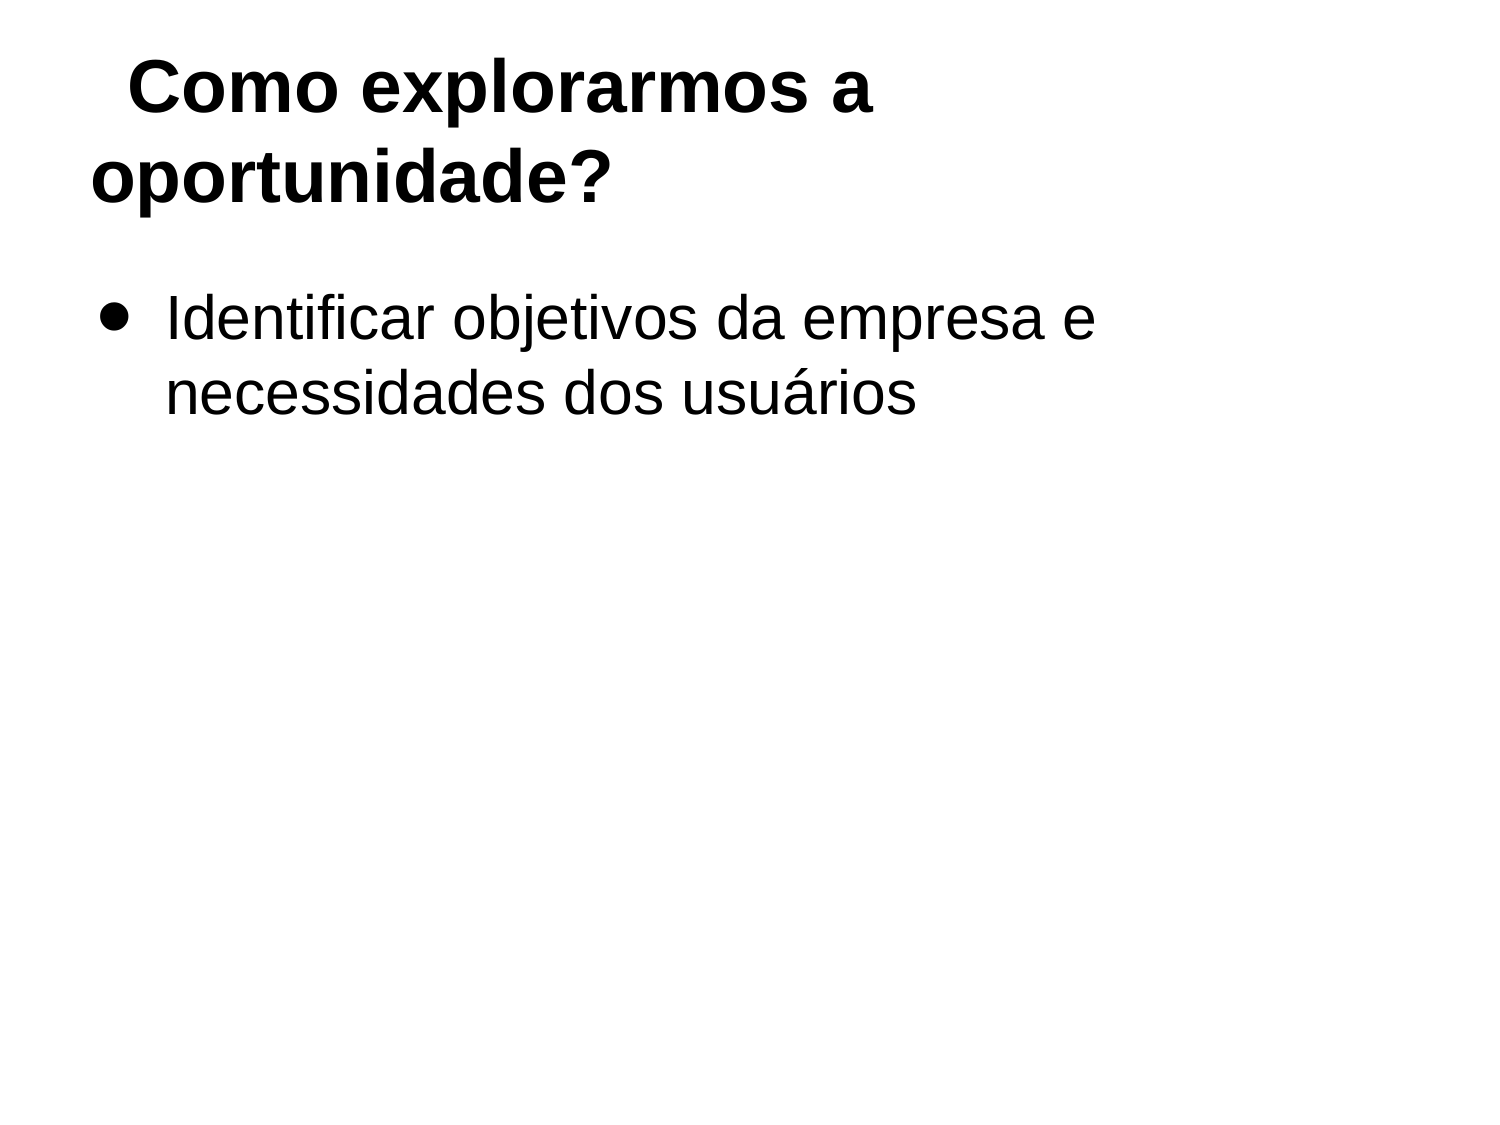

# Como explorarmos a oportunidade?
Identificar objetivos da empresa e necessidades dos usuários